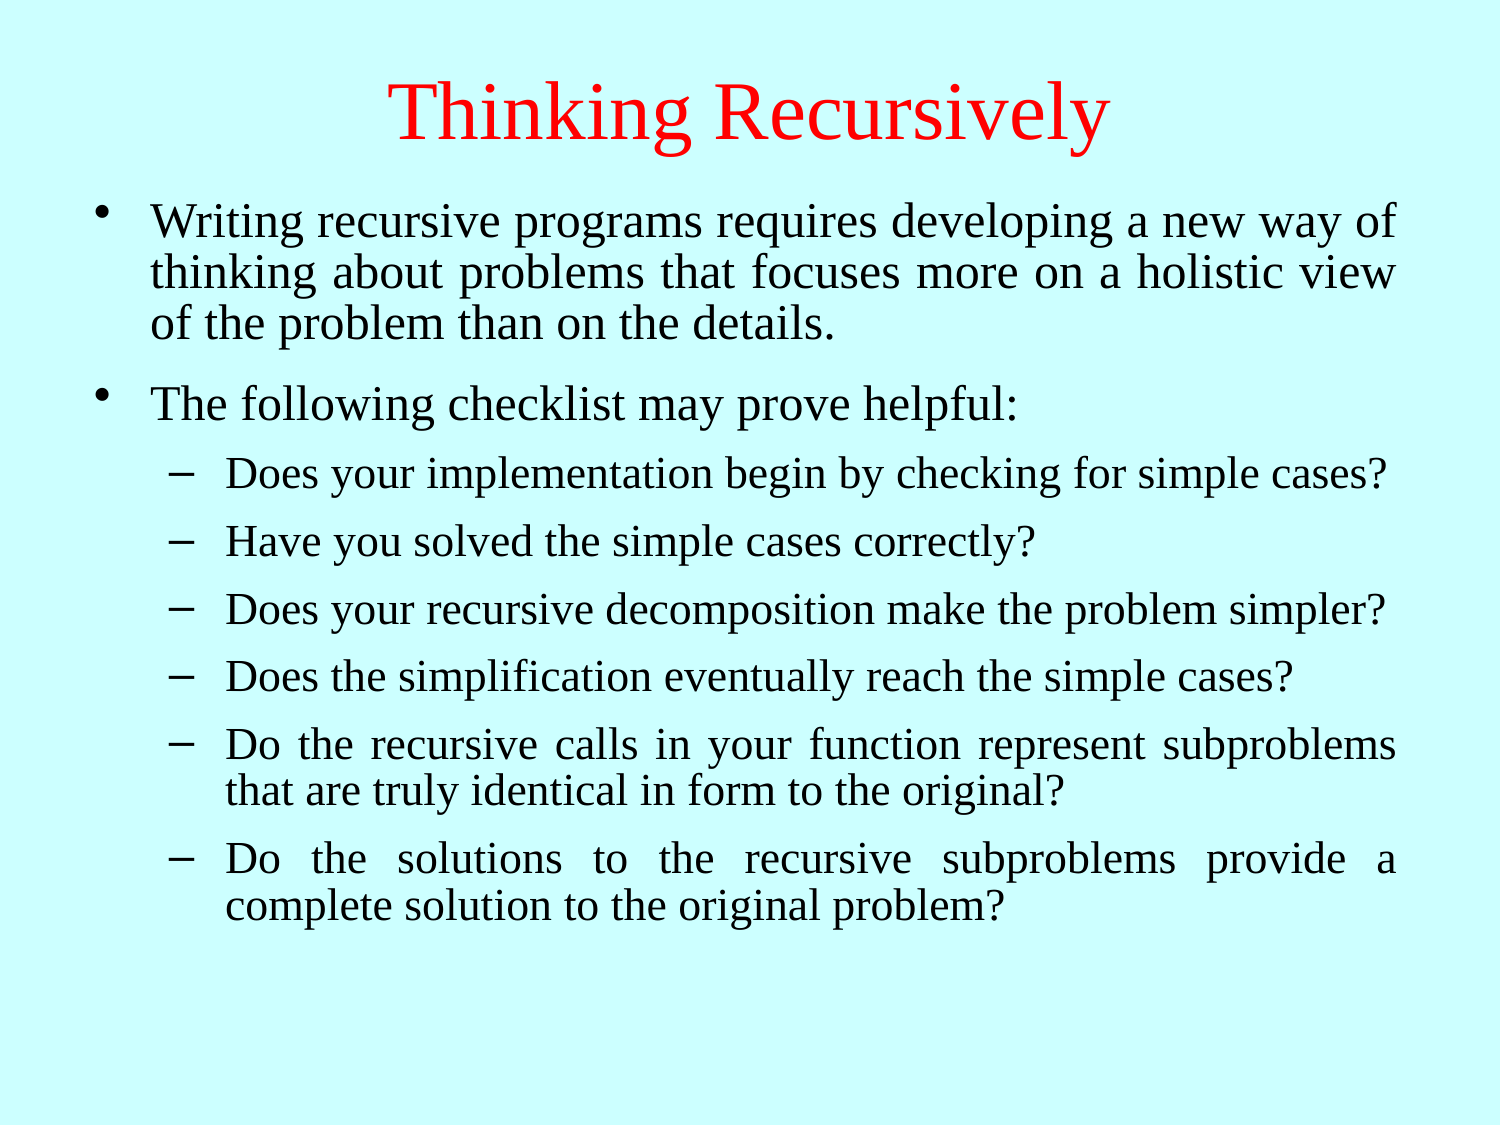

# Thinking Recursively
Writing recursive programs requires developing a new way of thinking about problems that focuses more on a holistic view of the problem than on the details.
The following checklist may prove helpful:
Does your implementation begin by checking for simple cases?
Have you solved the simple cases correctly?
Does your recursive decomposition make the problem simpler?
Does the simplification eventually reach the simple cases?
Do the recursive calls in your function represent subproblems that are truly identical in form to the original?
Do the solutions to the recursive subproblems provide a complete solution to the original problem?